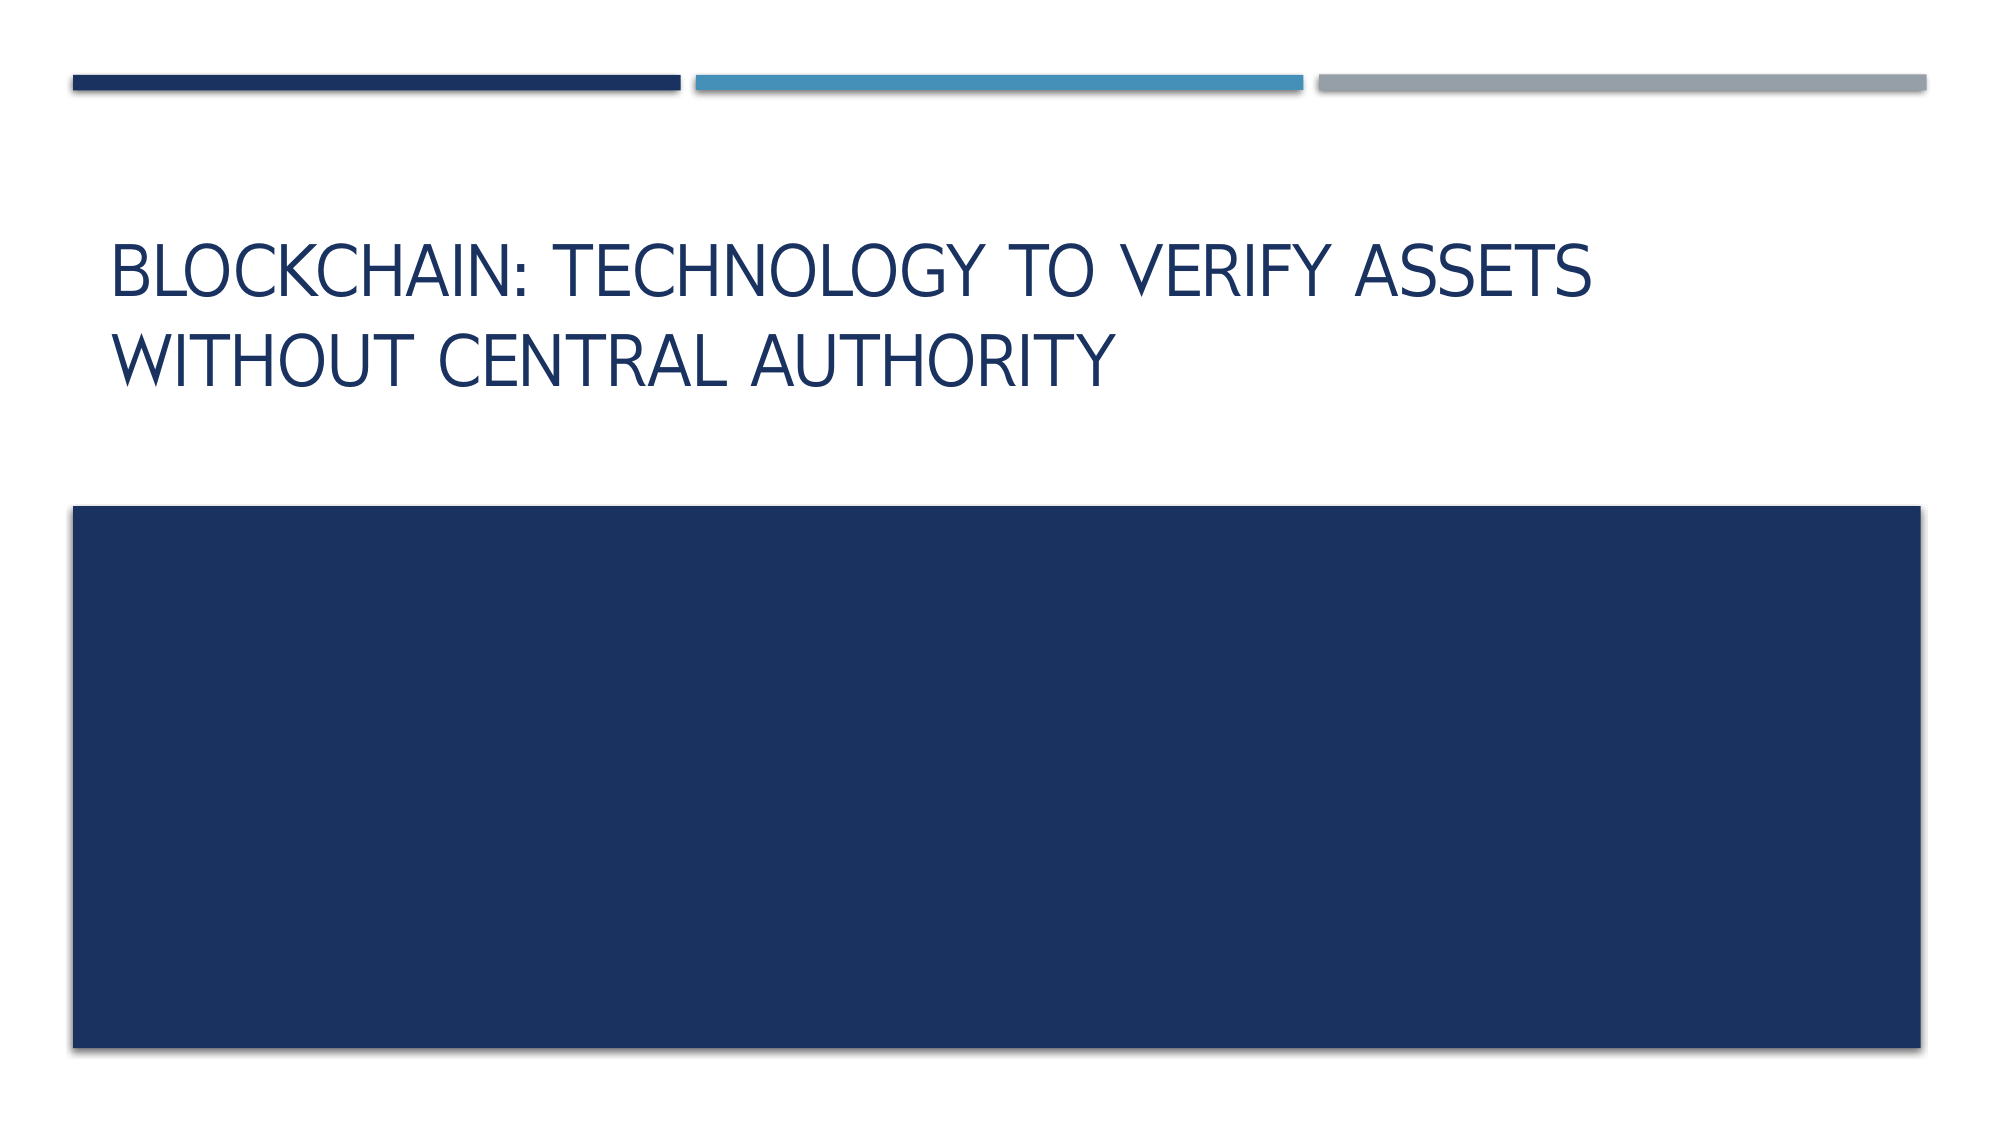

# BLOCKCHAIN: TECHNOLOGY TO VERIFY ASSETS WITHOUT CENTRAL AUTHORITY